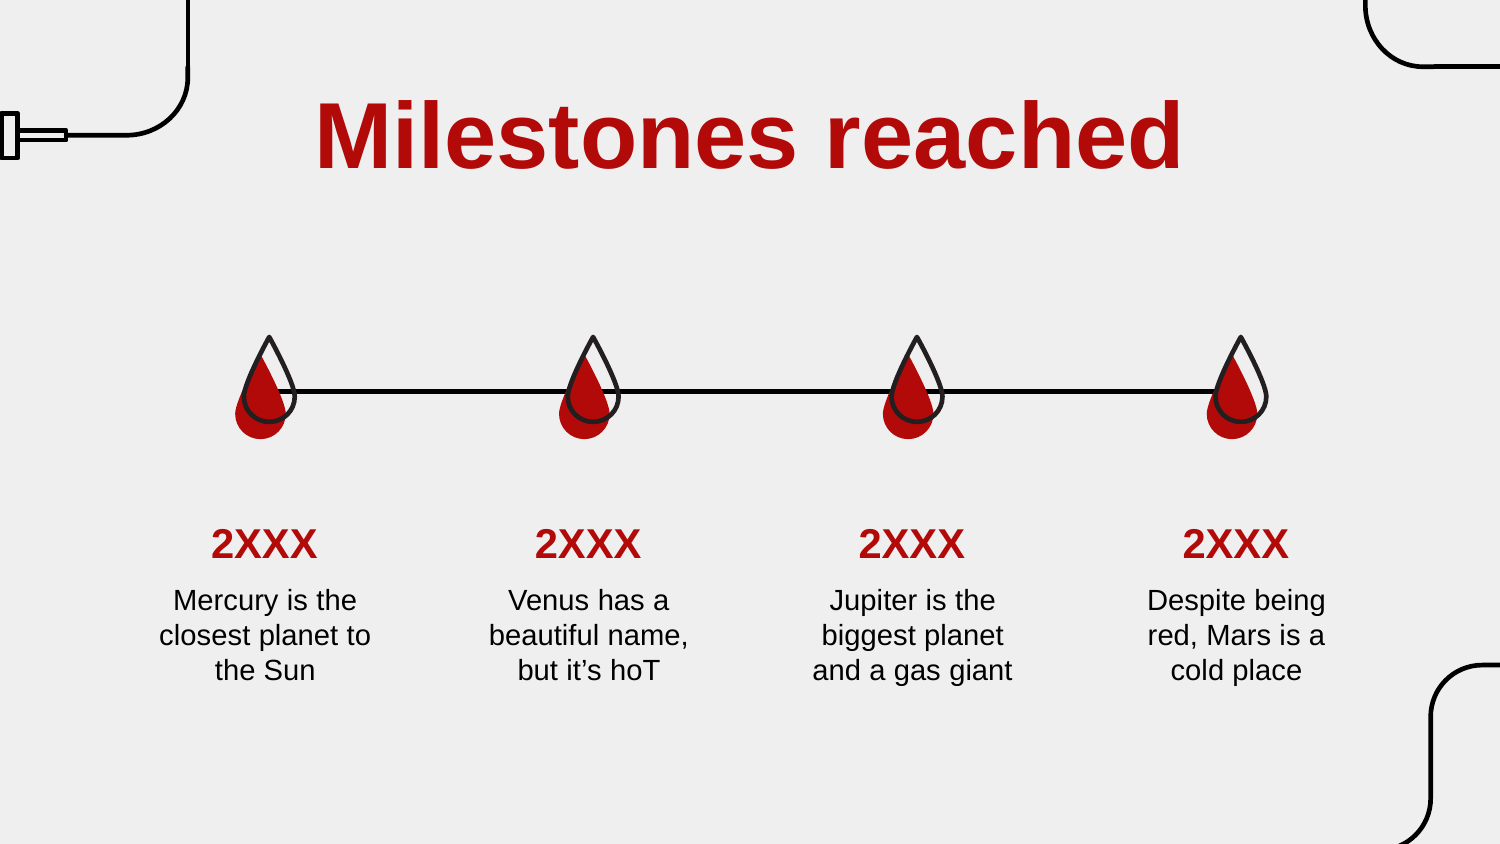

# Milestones reached

2XXX
2XXX
2XXX
2XXX
Mercury is the closest planet to the Sun
Venus has a beautiful name, but it’s hoT
Jupiter is the biggest planet and a gas giant
Despite being red, Mars is a cold place